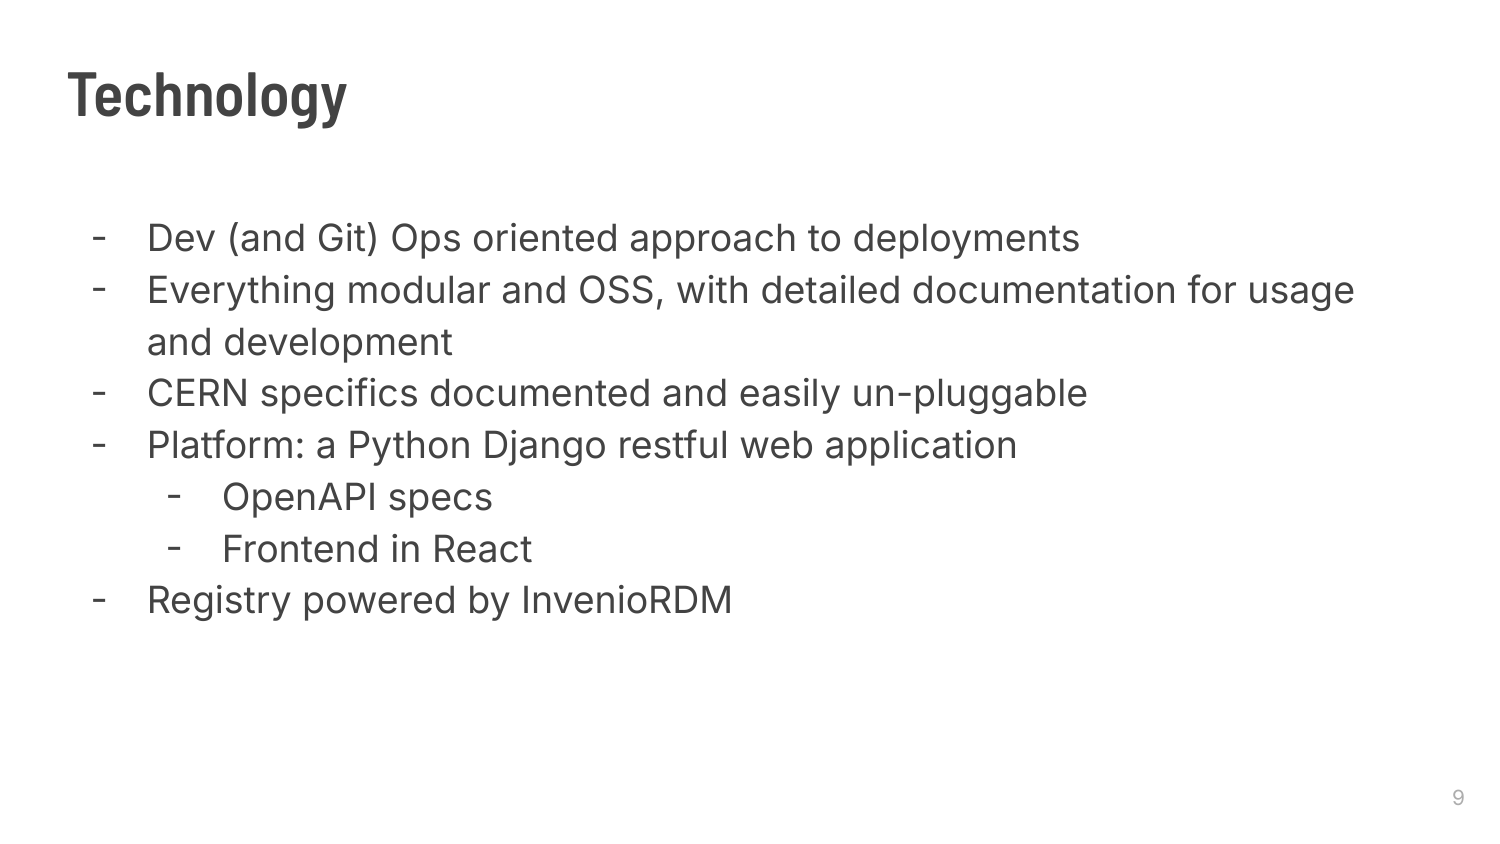

# Technology
Dev (and Git) Ops oriented approach to deployments
Everything modular and OSS, with detailed documentation for usage and development
CERN specifics documented and easily un-pluggable
Platform: a Python Django restful web application
OpenAPI specs
Frontend in React
Registry powered by InvenioRDM
9